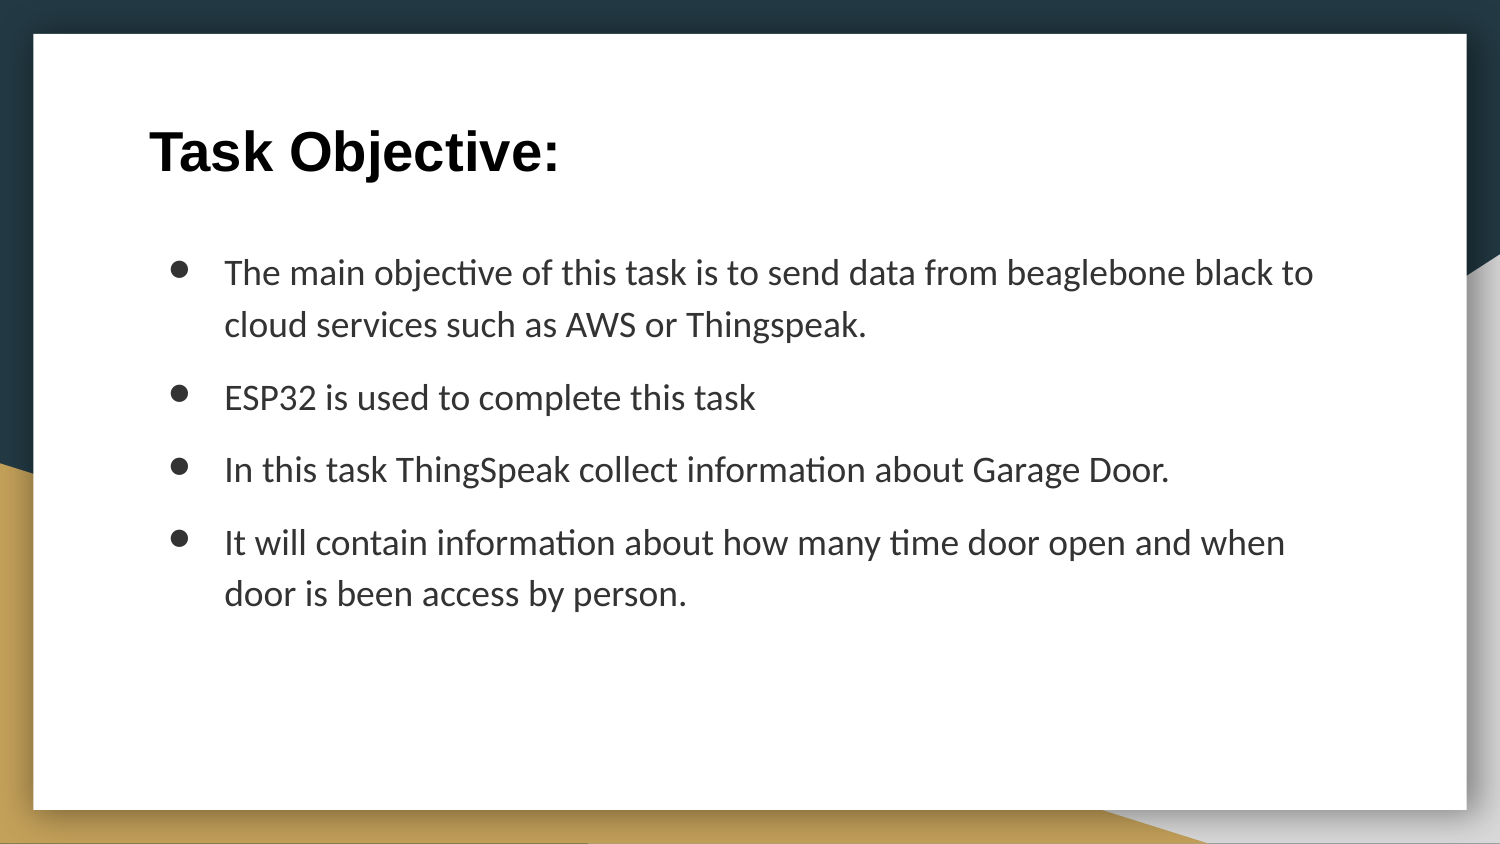

# Task Objective:
The main objective of this task is to send data from beaglebone black to cloud services such as AWS or Thingspeak.
ESP32 is used to complete this task
In this task ThingSpeak collect information about Garage Door.
It will contain information about how many time door open and when door is been access by person.